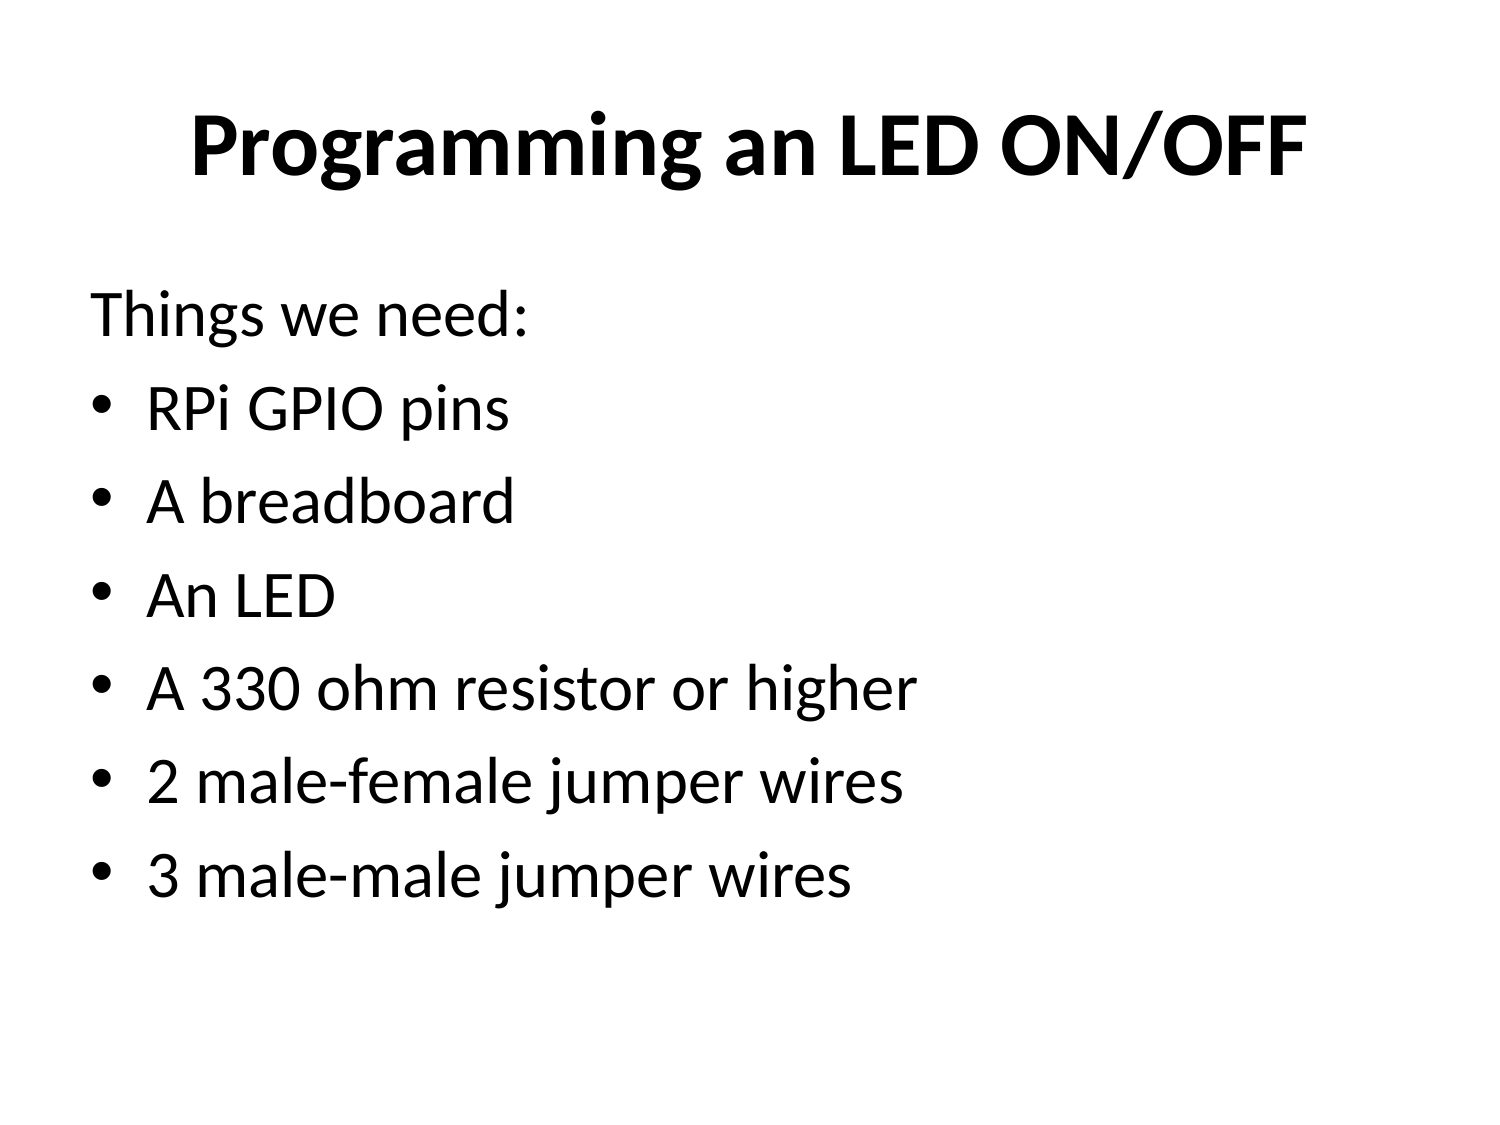

# Programming an LED ON/OFF
Things we need:
RPi GPIO pins
A breadboard
An LED
A 330 ohm resistor or higher
2 male-female jumper wires
3 male-male jumper wires